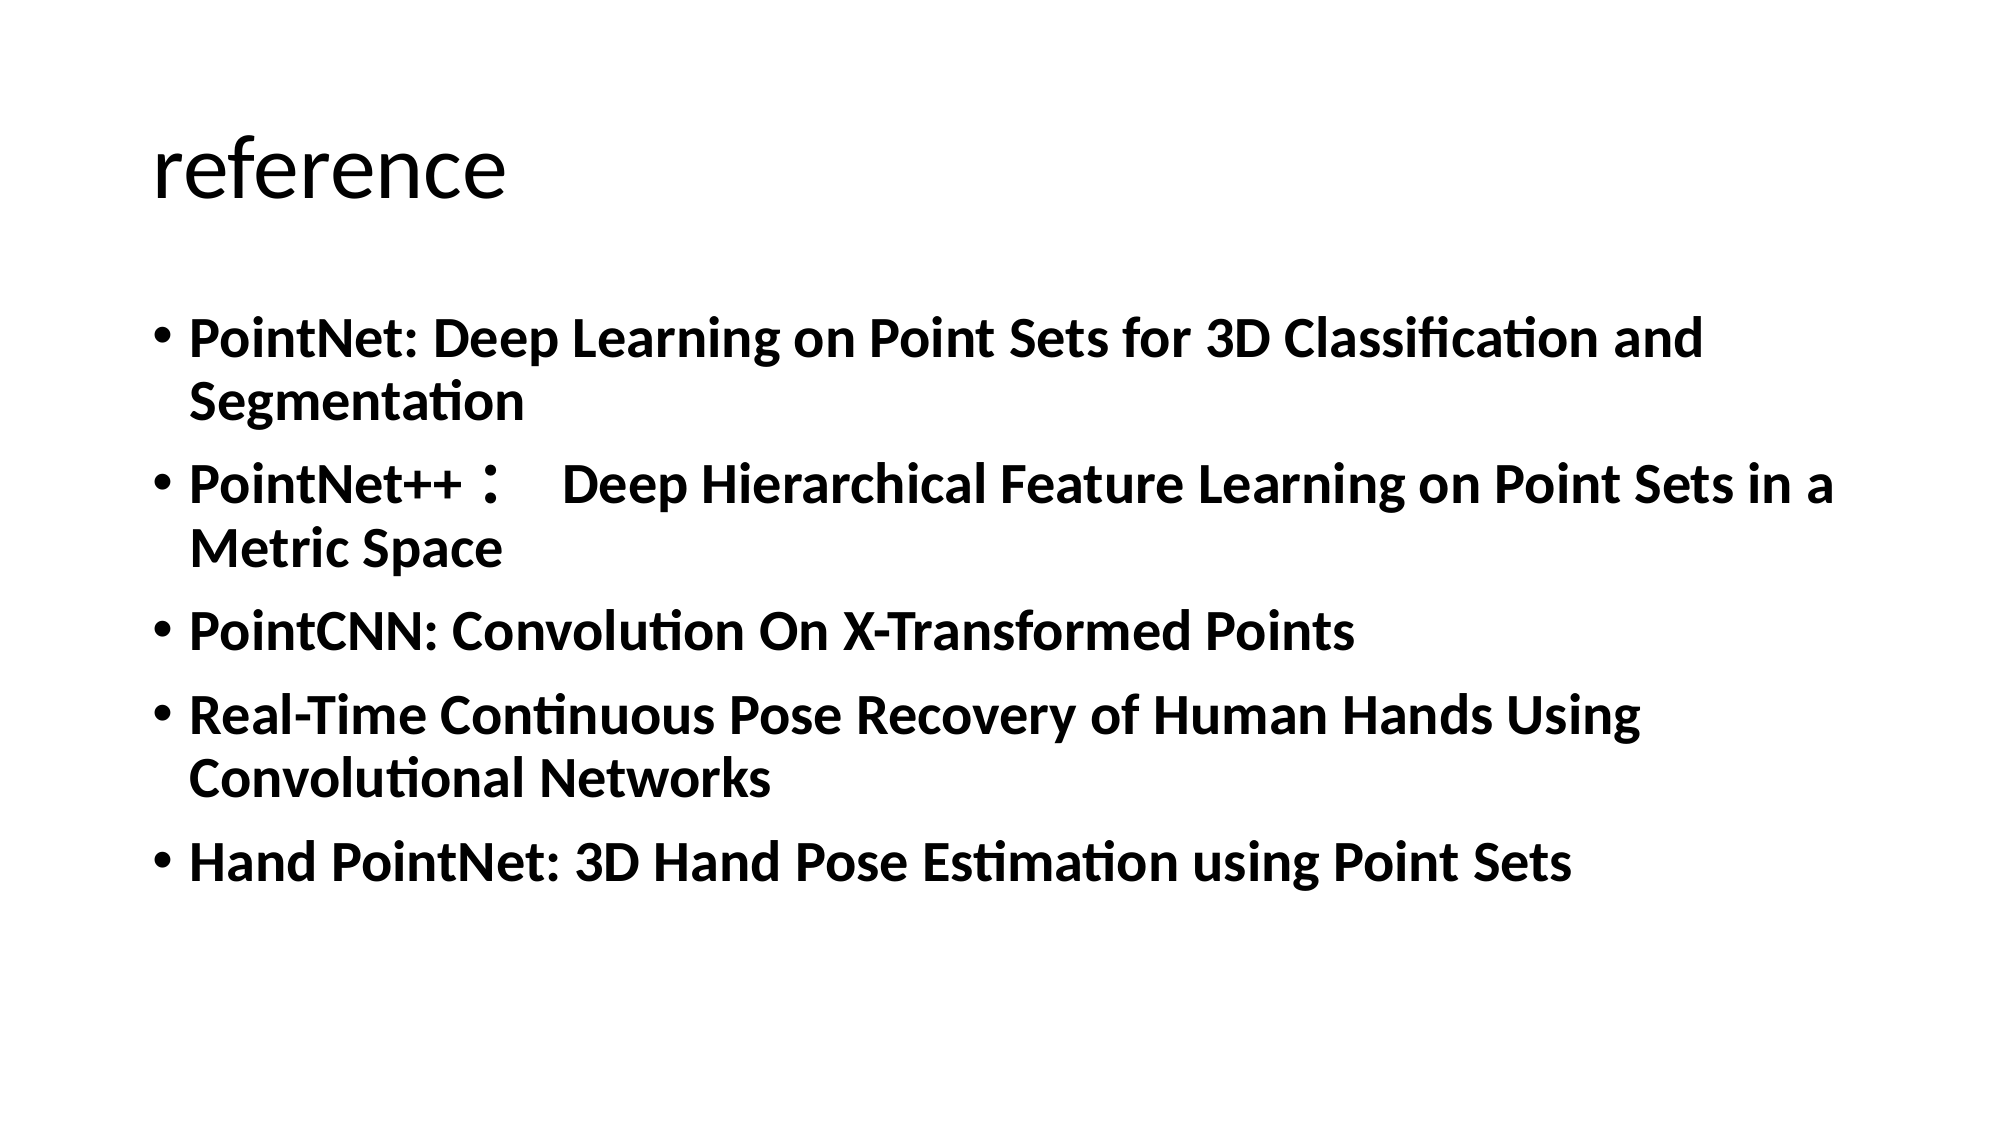

# reference
PointNet: Deep Learning on Point Sets for 3D Classification and Segmentation
PointNet++： Deep Hierarchical Feature Learning on Point Sets in a Metric Space
PointCNN: Convolution On X-Transformed Points
Real-Time Continuous Pose Recovery of Human Hands Using Convolutional Networks
Hand PointNet: 3D Hand Pose Estimation using Point Sets